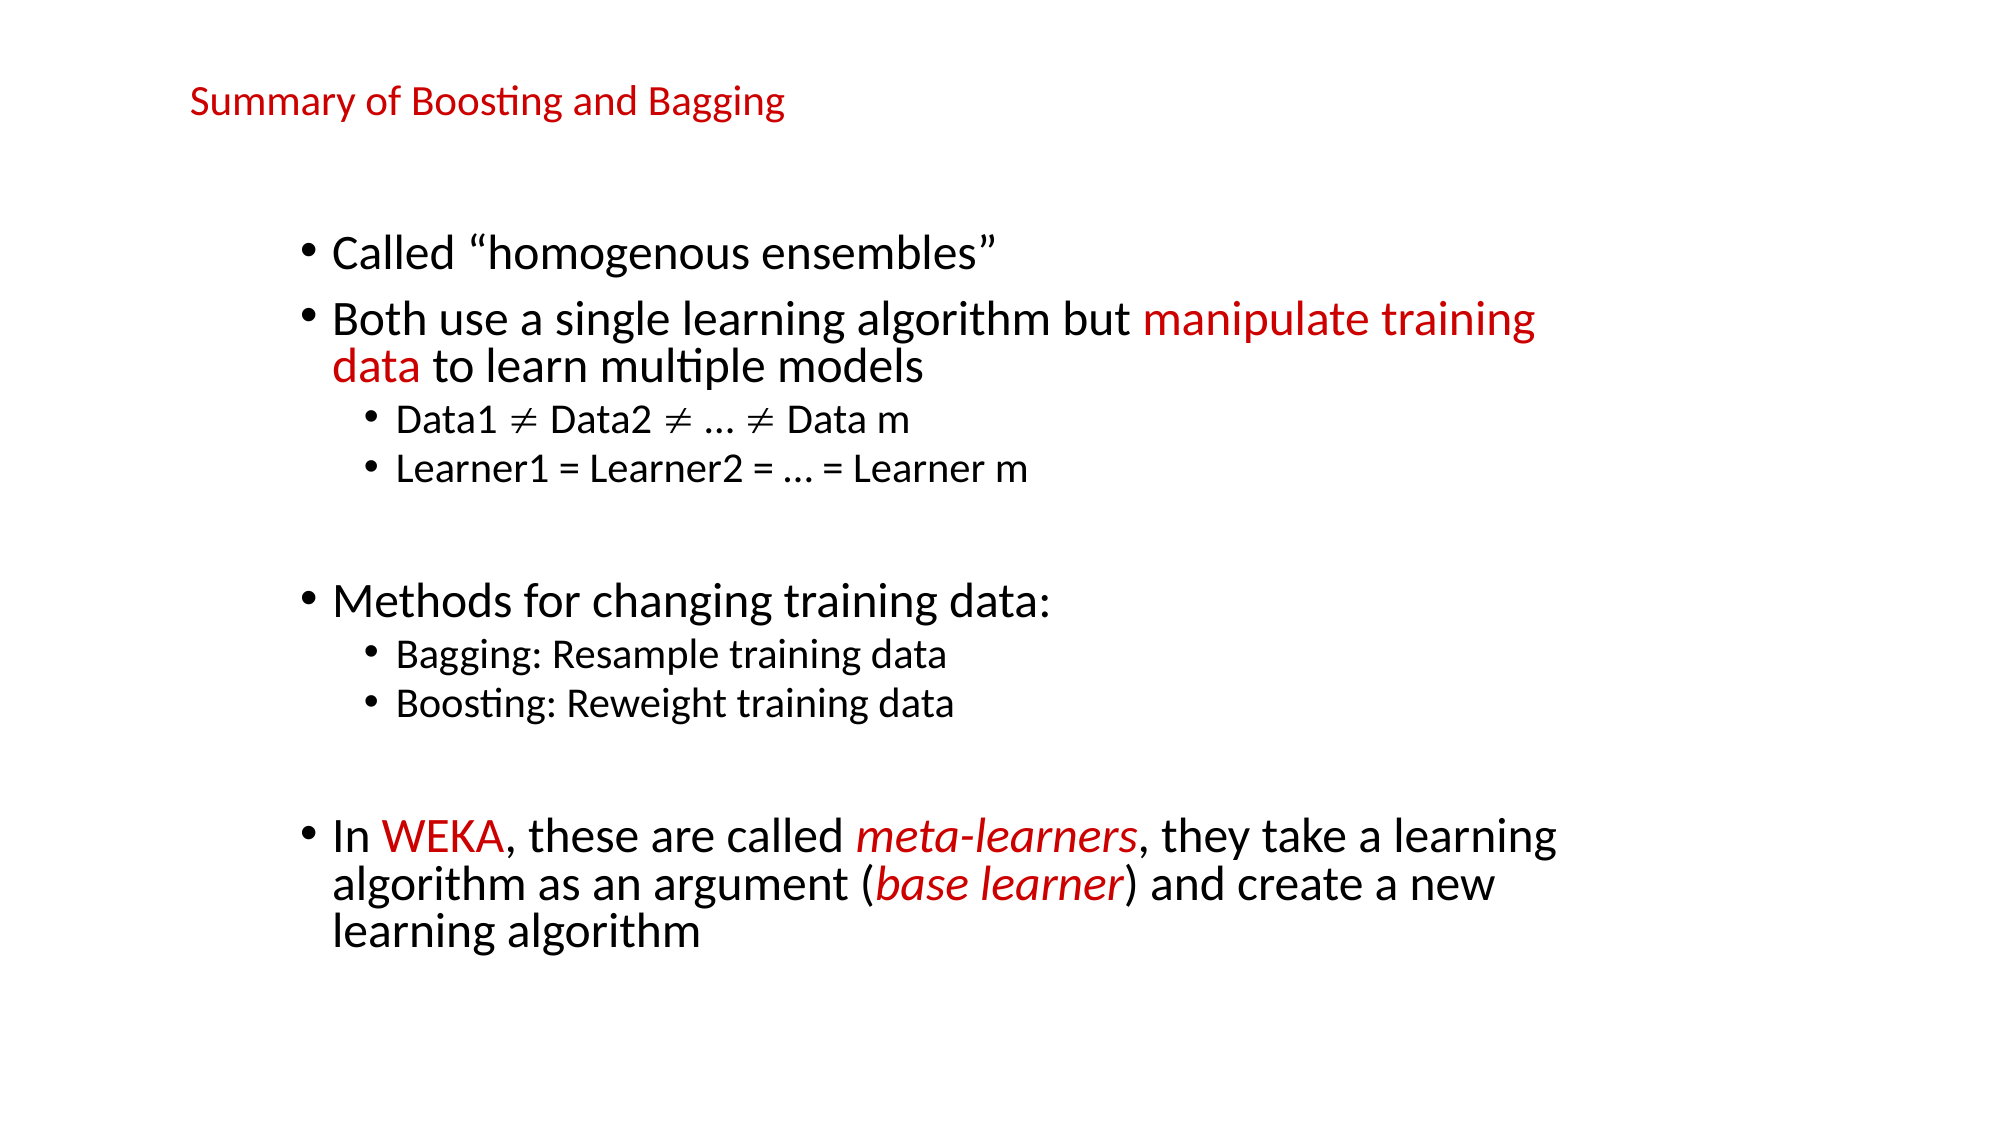

# Summary of Boosting and Bagging
Called “homogenous ensembles”
Both use a single learning algorithm but manipulate training data to learn multiple models
Data1 ≠ Data2 ≠ … ≠ Data m
Learner1 = Learner2 = … = Learner m

Methods for changing training data:
Bagging: Resample training data
Boosting: Reweight training data

In WEKA, these are called meta-learners, they take a learning algorithm as an argument (base learner) and create a new learning algorithm